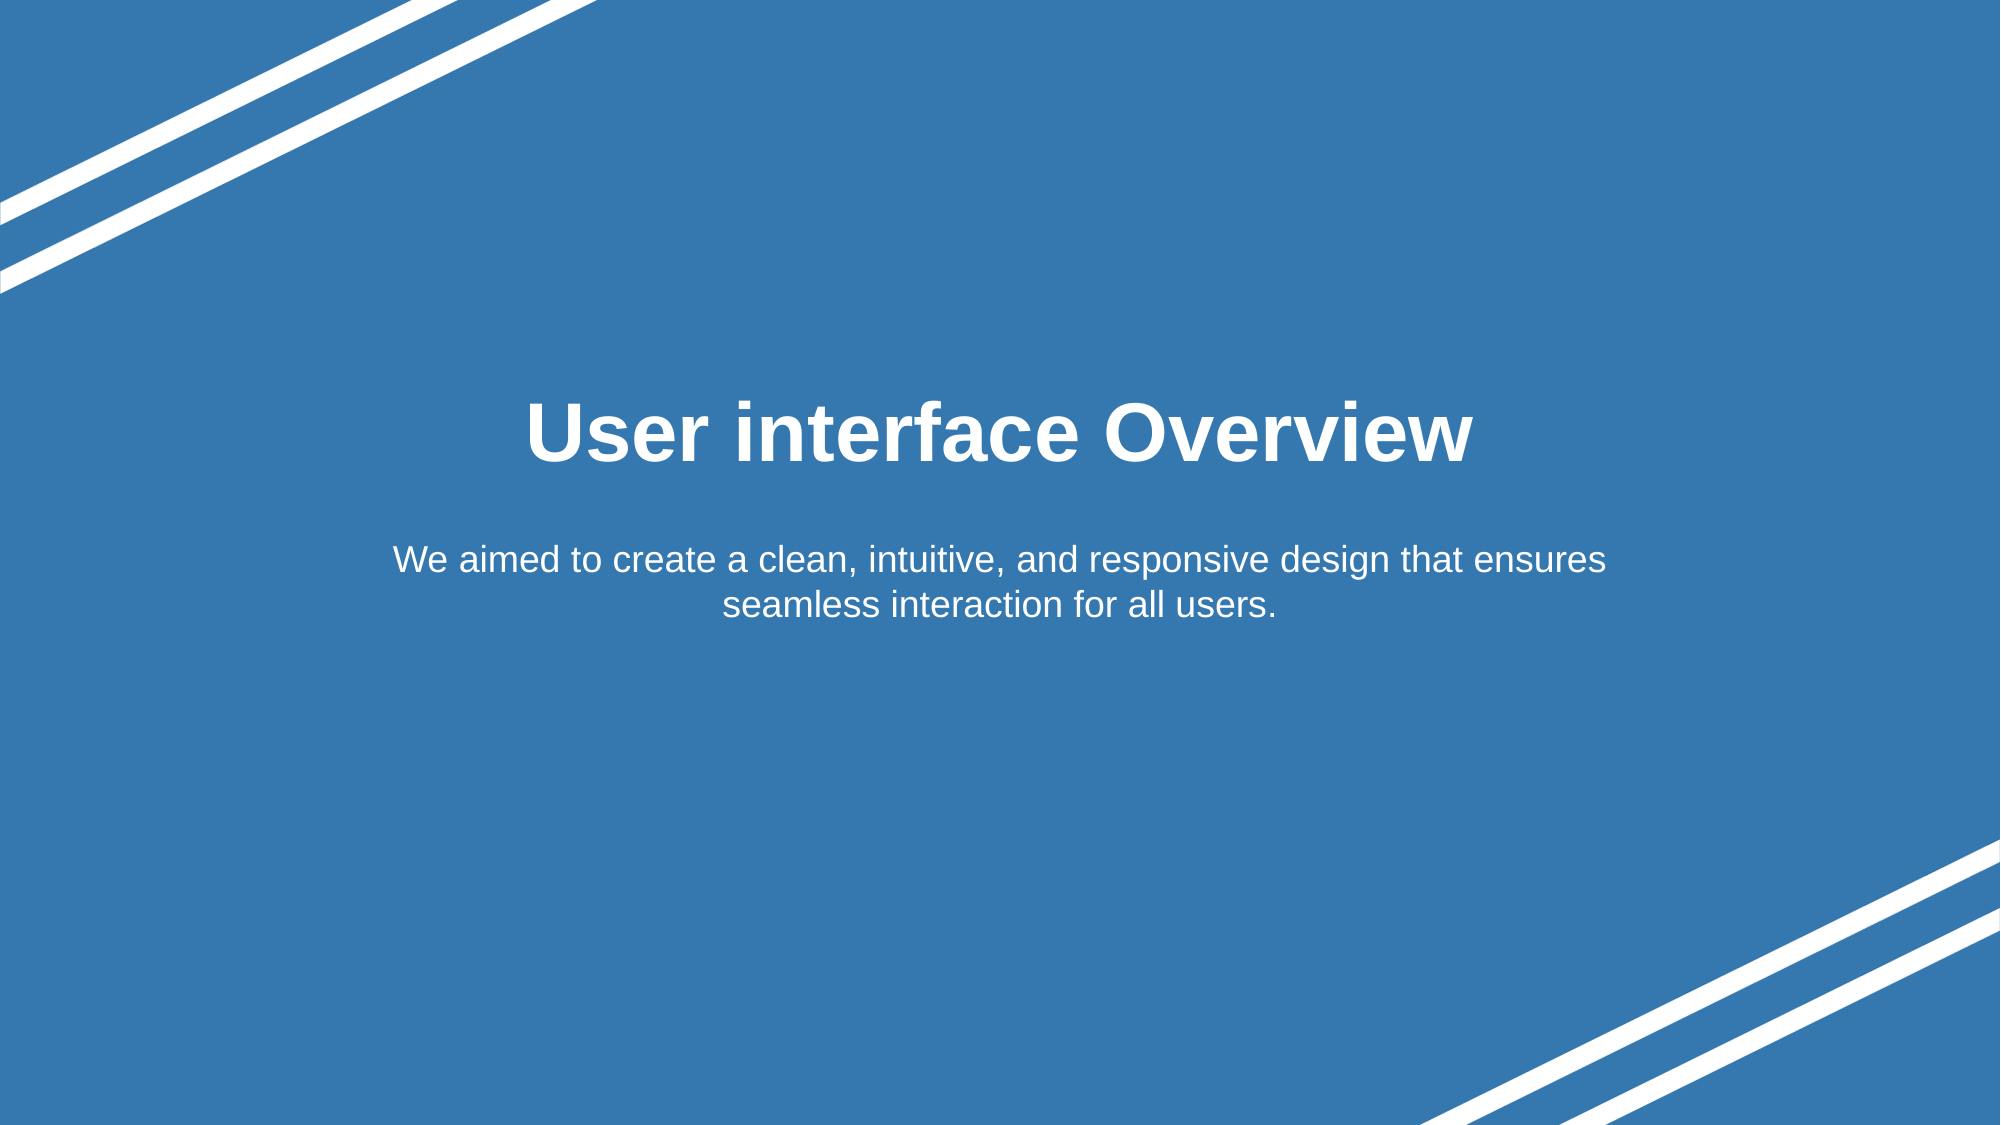

# User interface Overview
We aimed to create a clean, intuitive, and responsive design that ensures seamless interaction for all users.